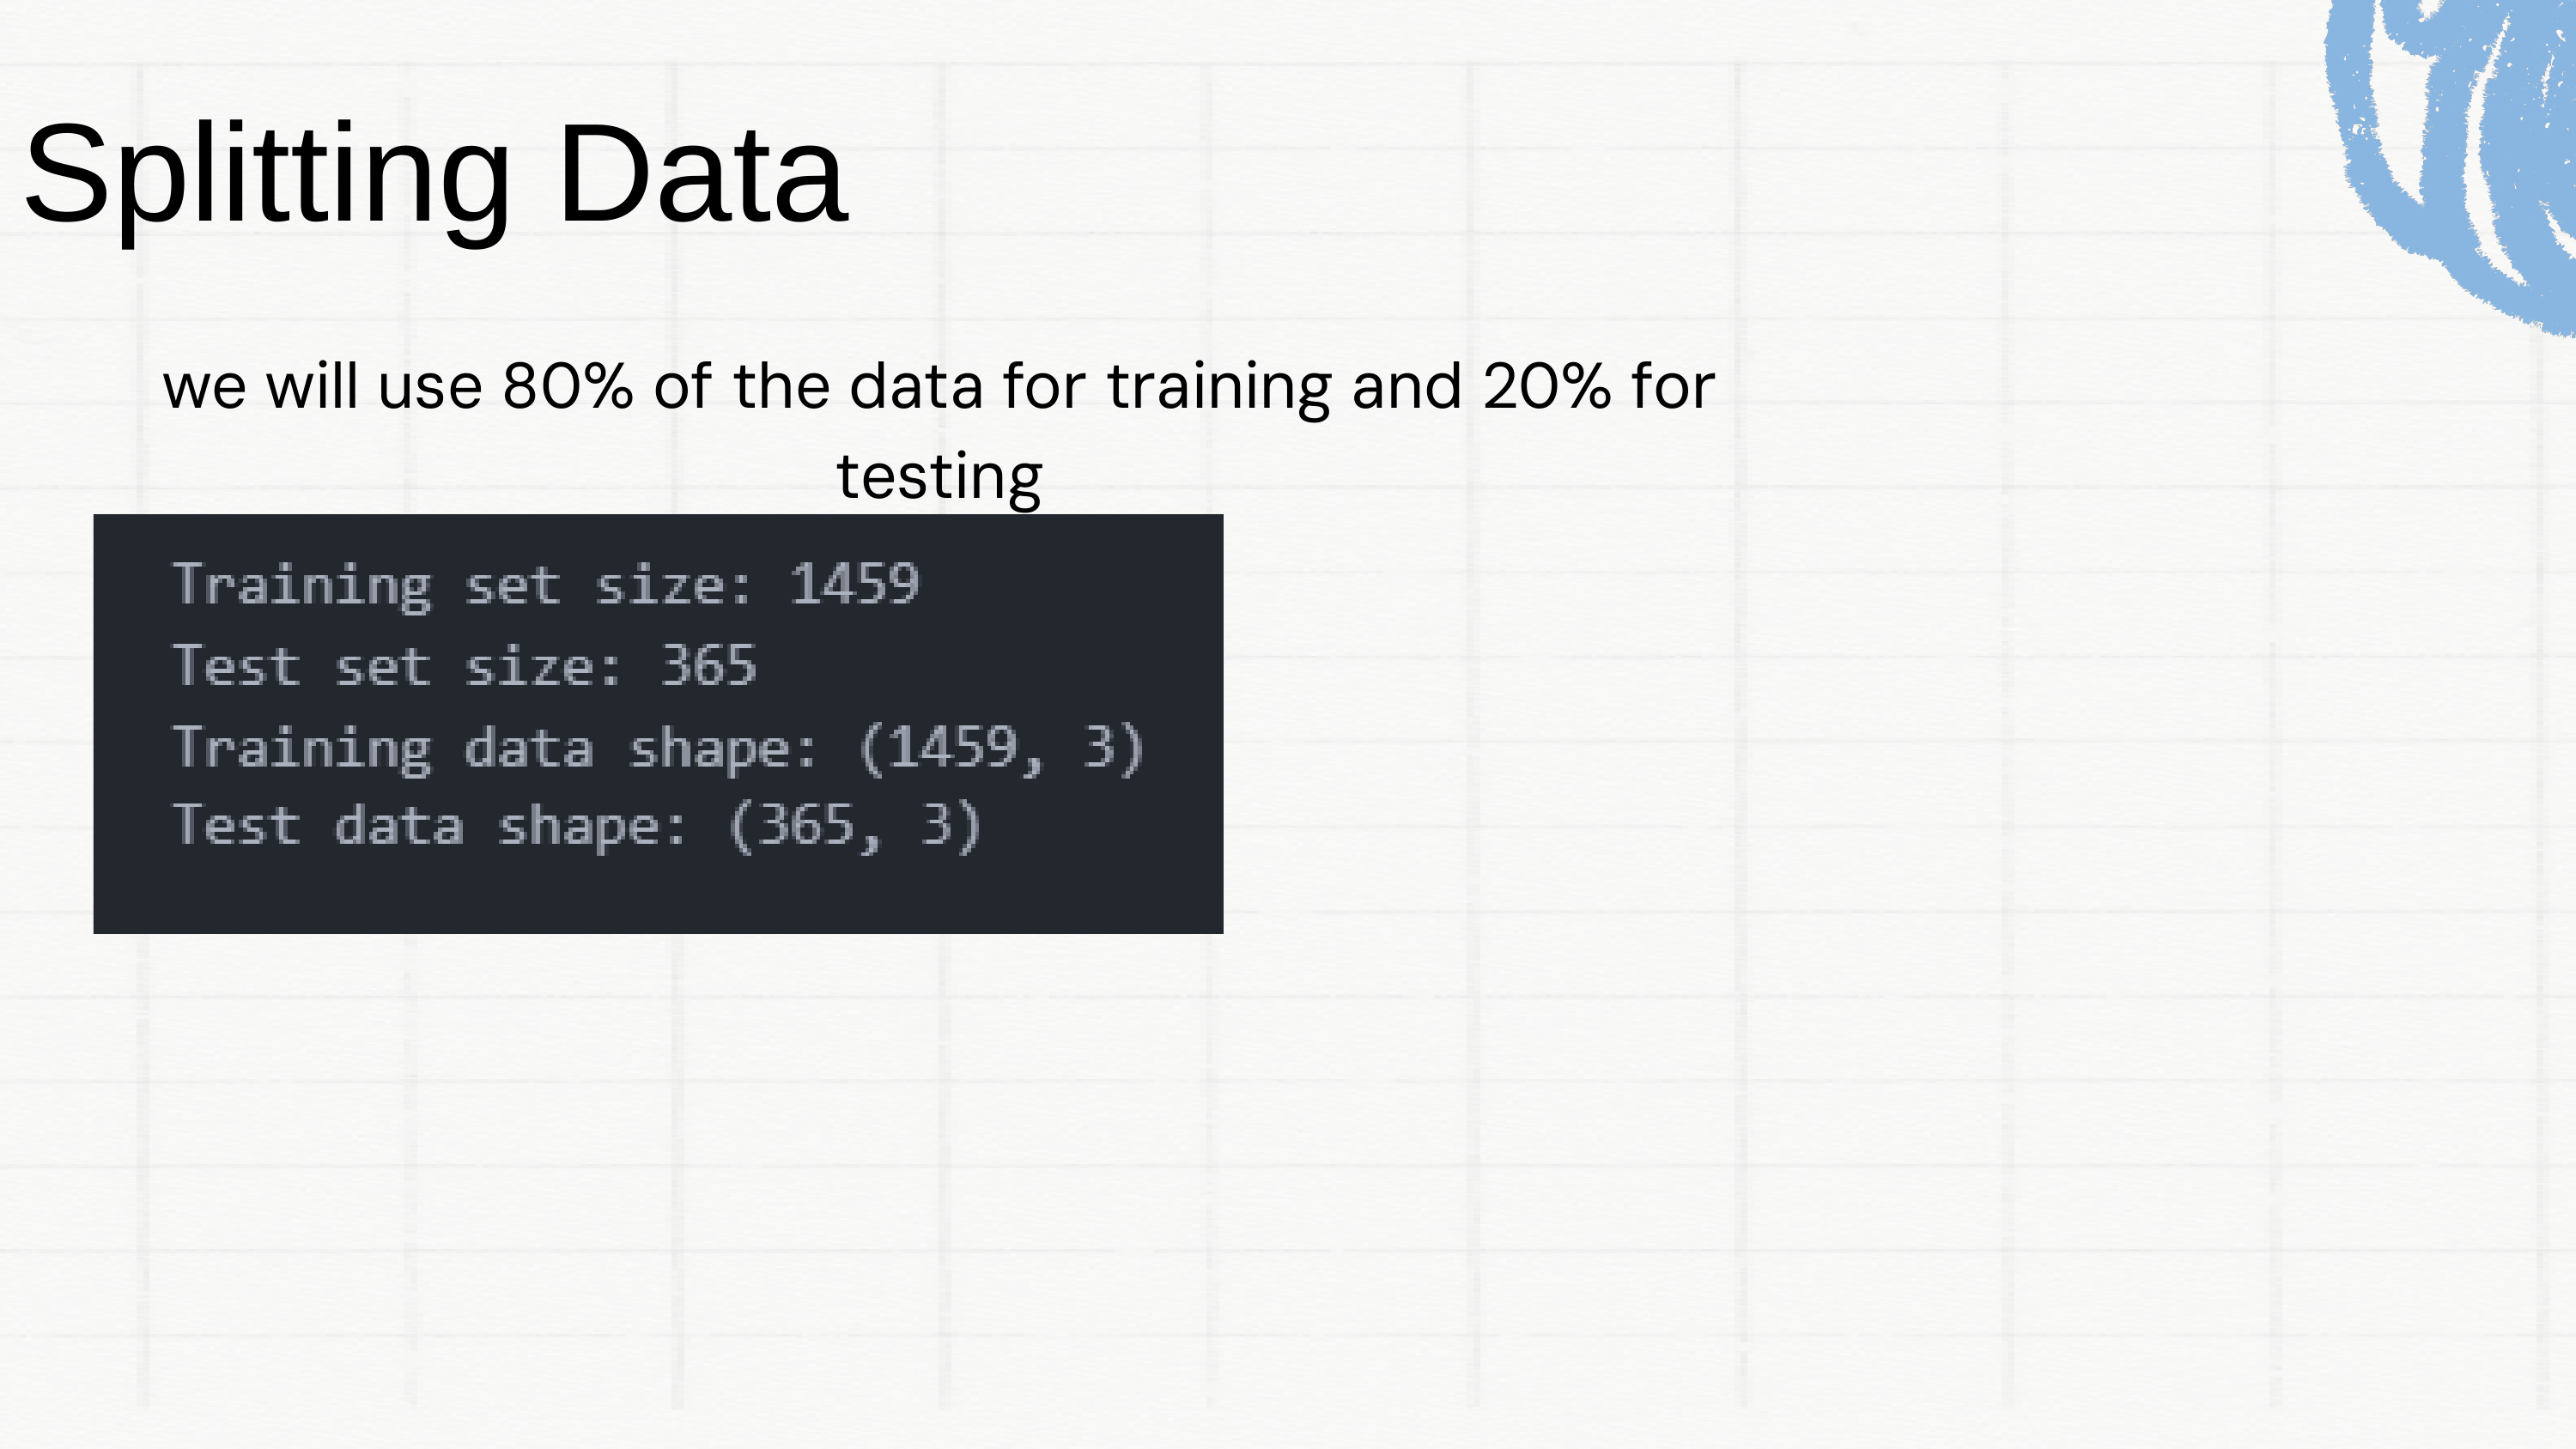

Splitting Data

we will use 80% of the data for training and 20% for testing